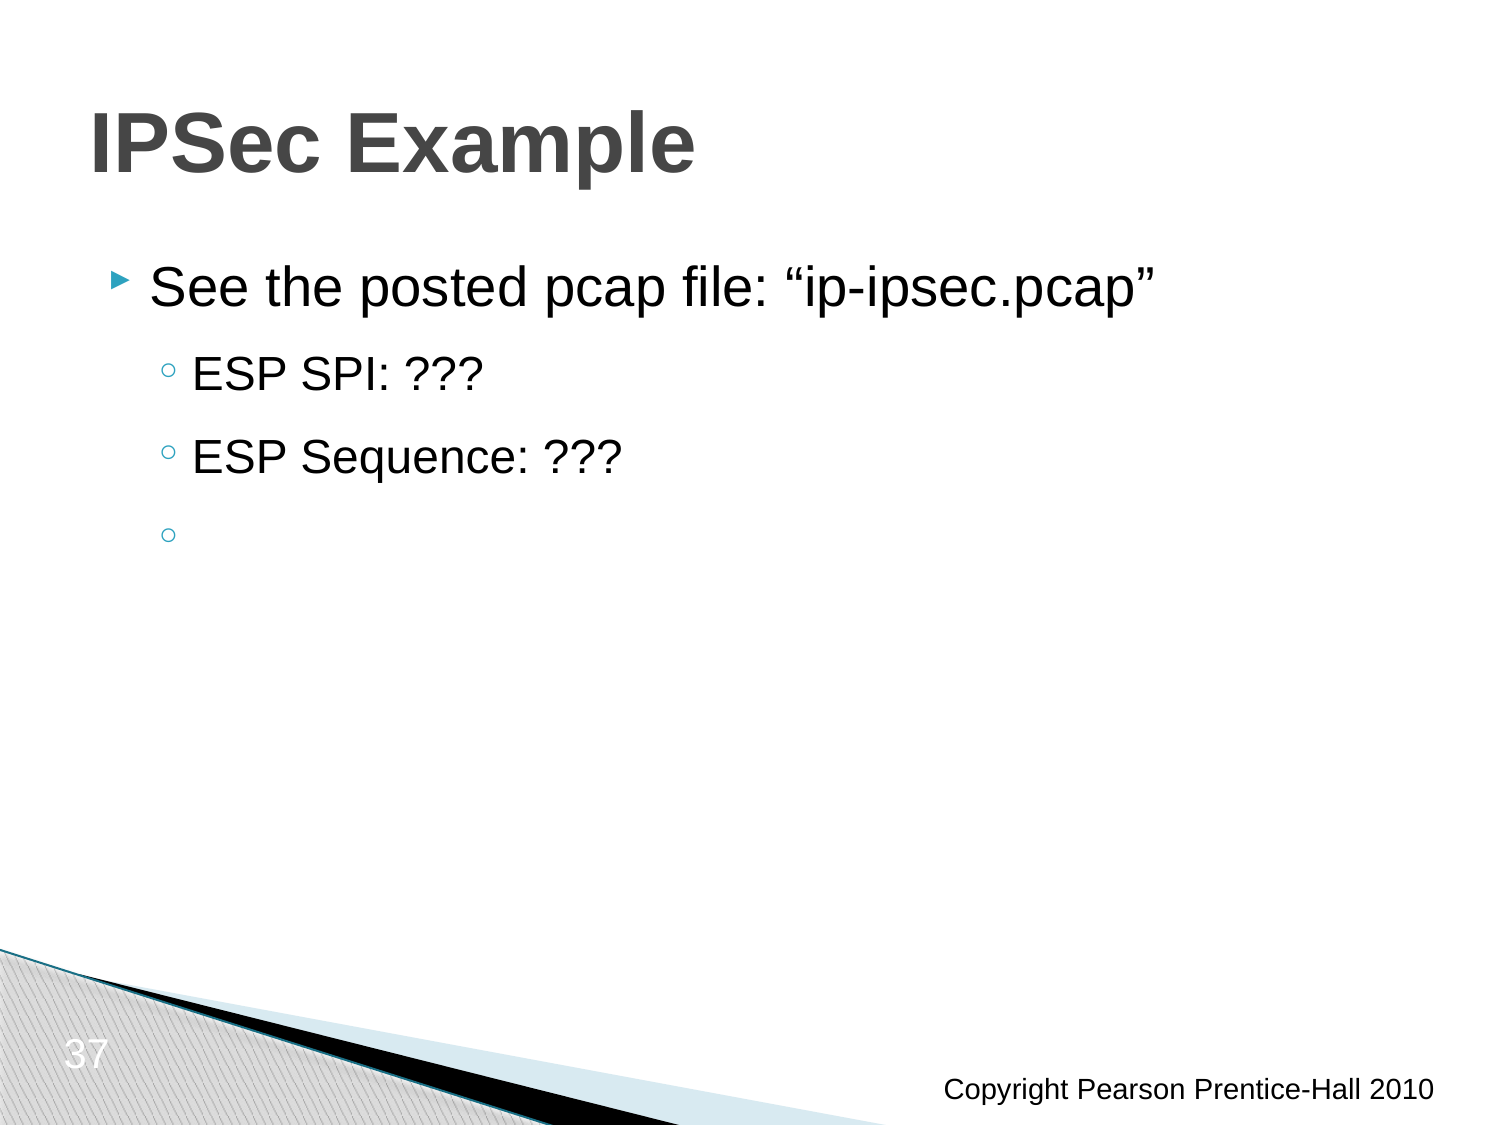

# IPSec Example
See the posted pcap file: “ip-ipsec.pcap”
ESP SPI: ???
ESP Sequence: ???

37
Copyright Pearson Prentice-Hall 2010